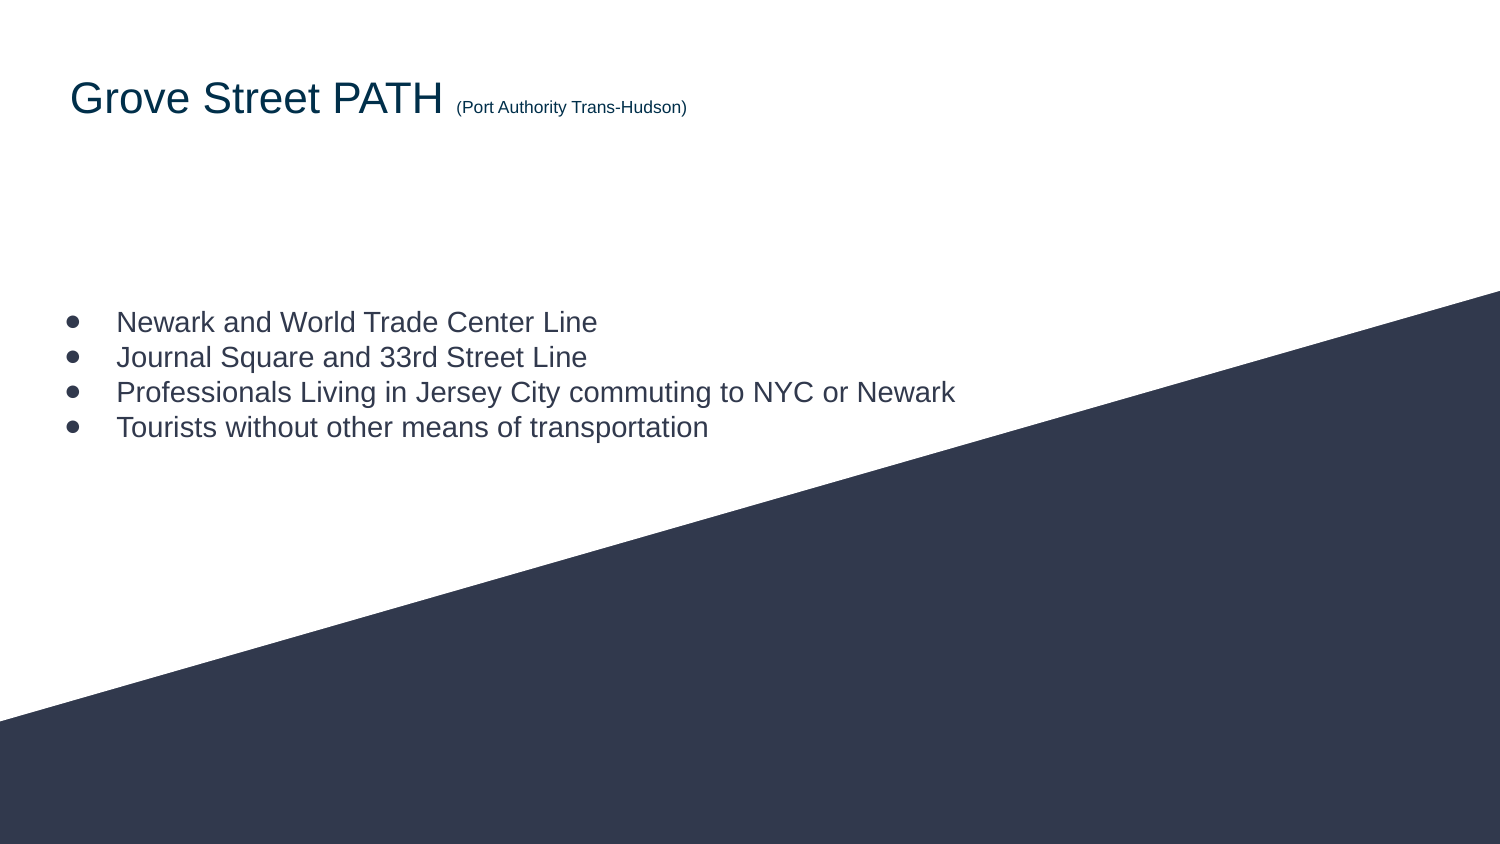

# Grove Street PATH (Port Authority Trans-Hudson)
Newark and World Trade Center Line
Journal Square and 33rd Street Line
Professionals Living in Jersey City commuting to NYC or Newark
Tourists without other means of transportation